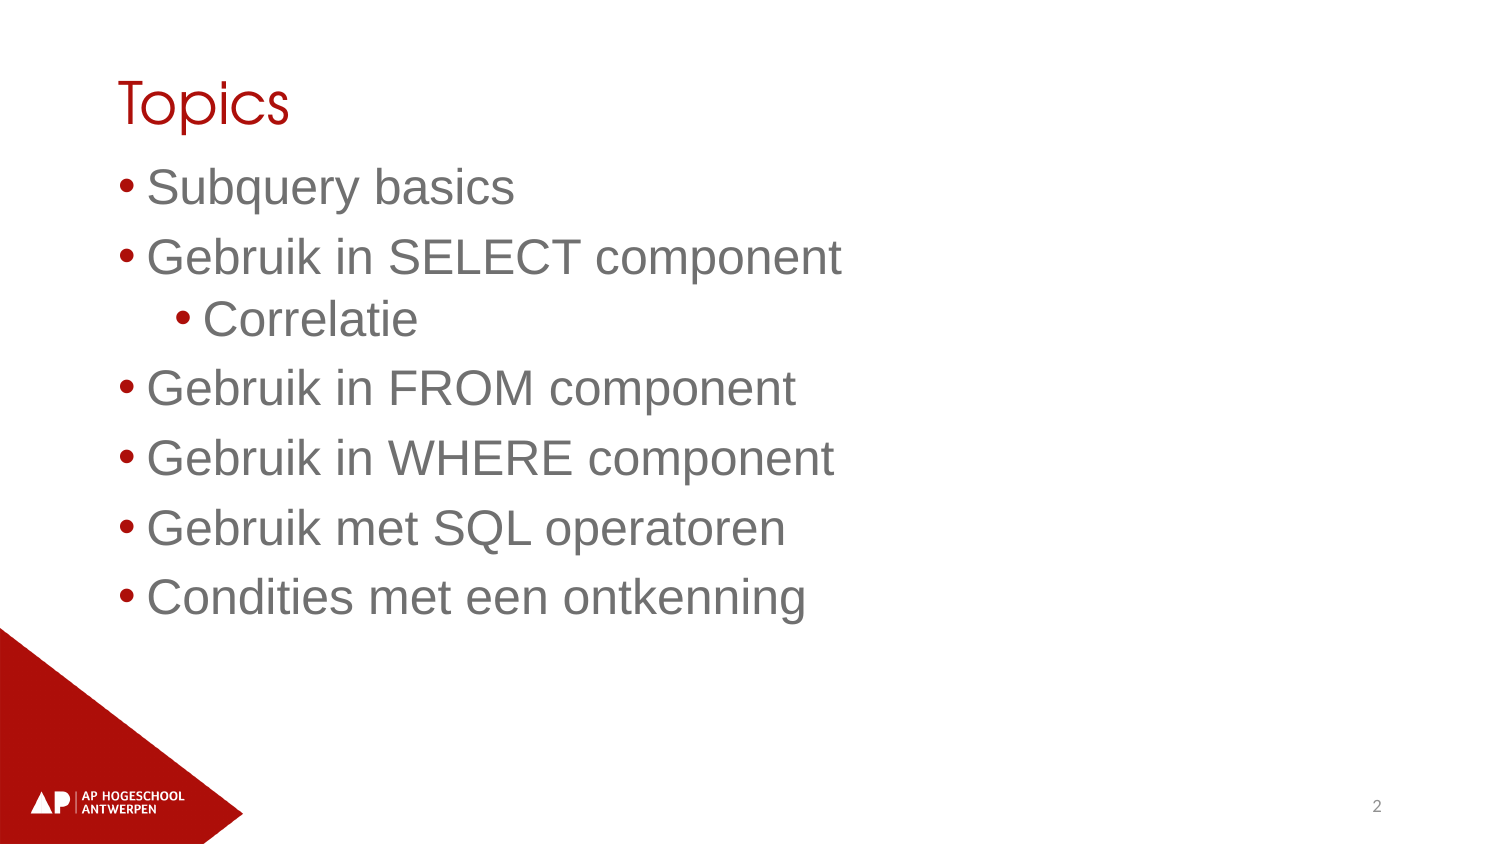

# Topics
Subquery basics
Gebruik in SELECT component
Correlatie
Gebruik in FROM component
Gebruik in WHERE component
Gebruik met SQL operatoren
Condities met een ontkenning
2